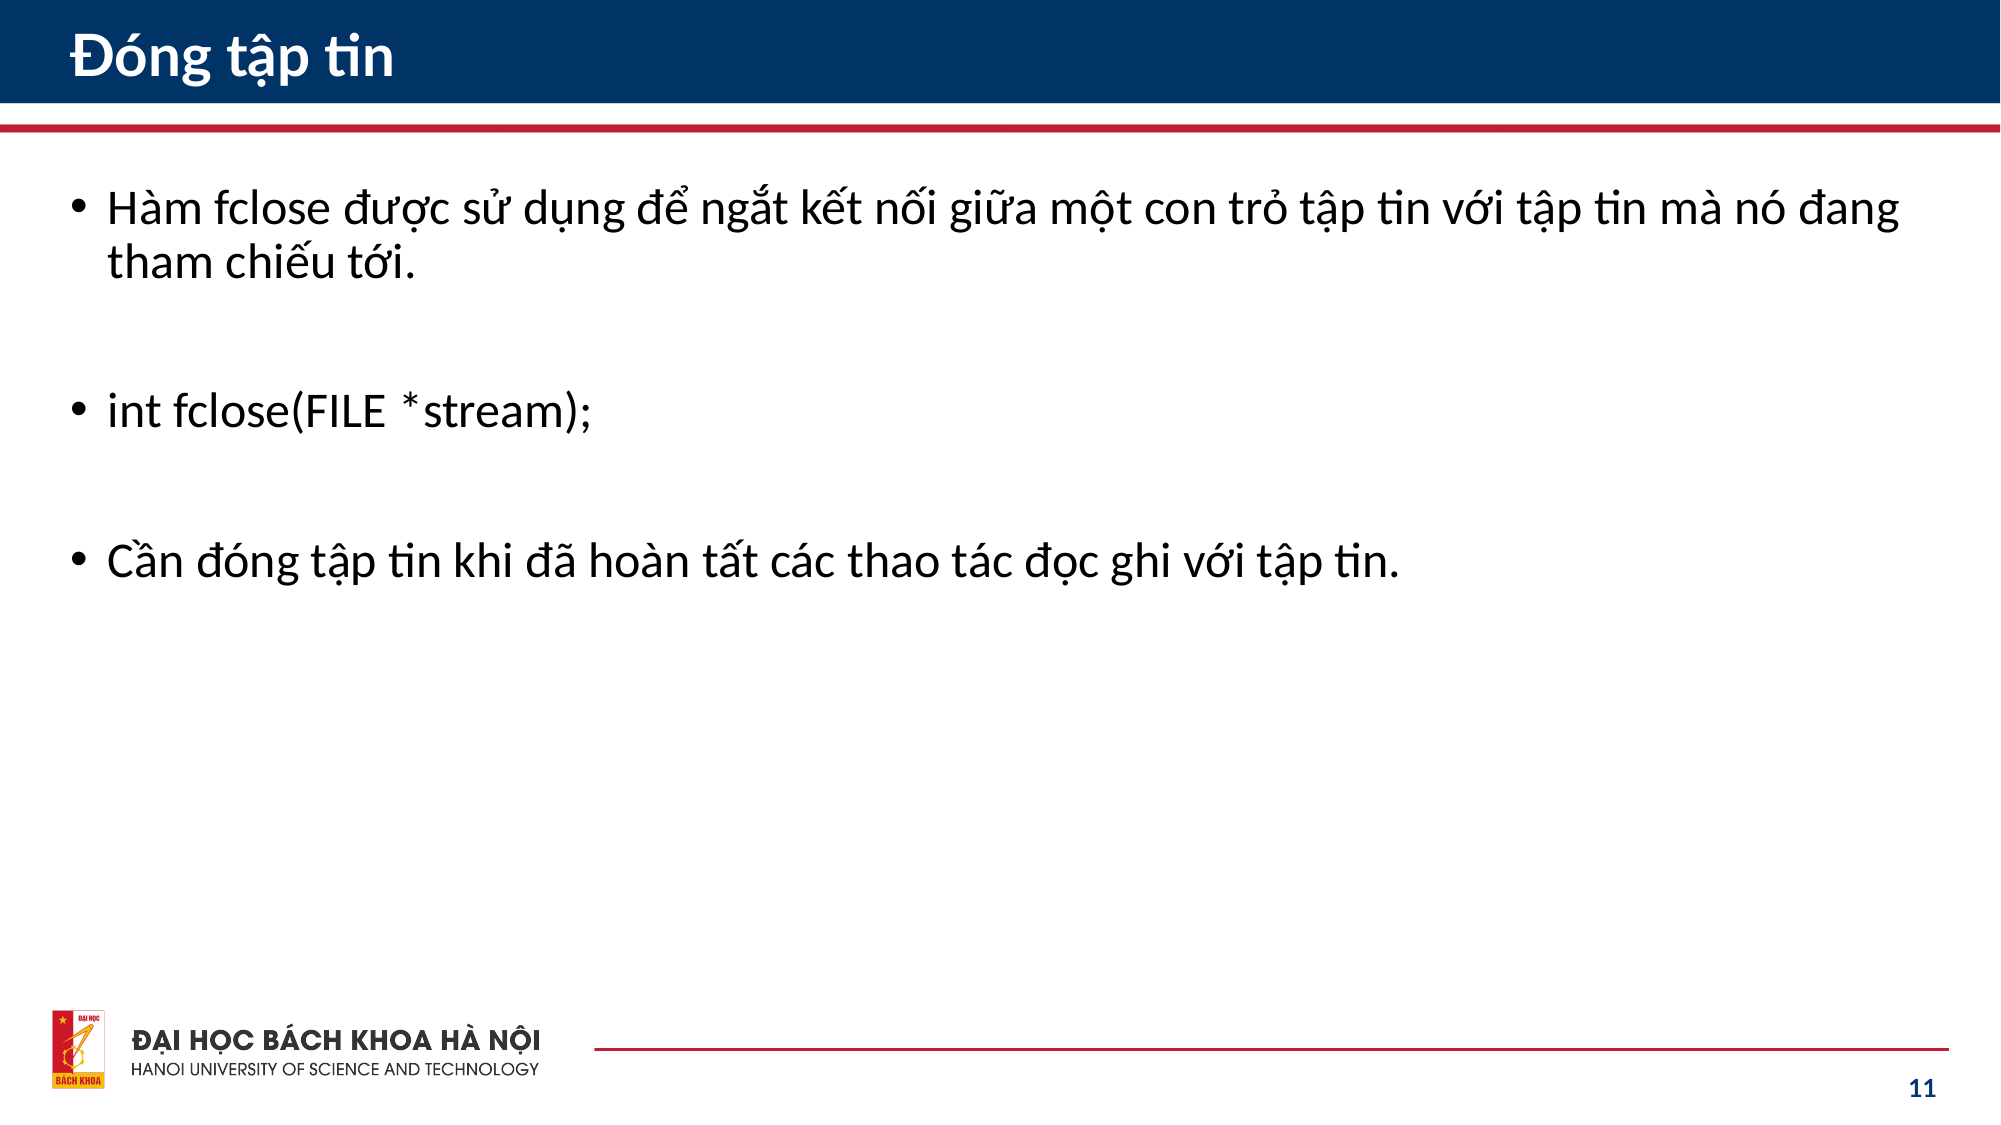

# Đóng tập tin
Hàm fclose được sử dụng để ngắt kết nối giữa một con trỏ tập tin với tập tin mà nó đang tham chiếu tới.

int fclose(FILE *stream);

Cần đóng tập tin khi đã hoàn tất các thao tác đọc ghi với tập tin.
11